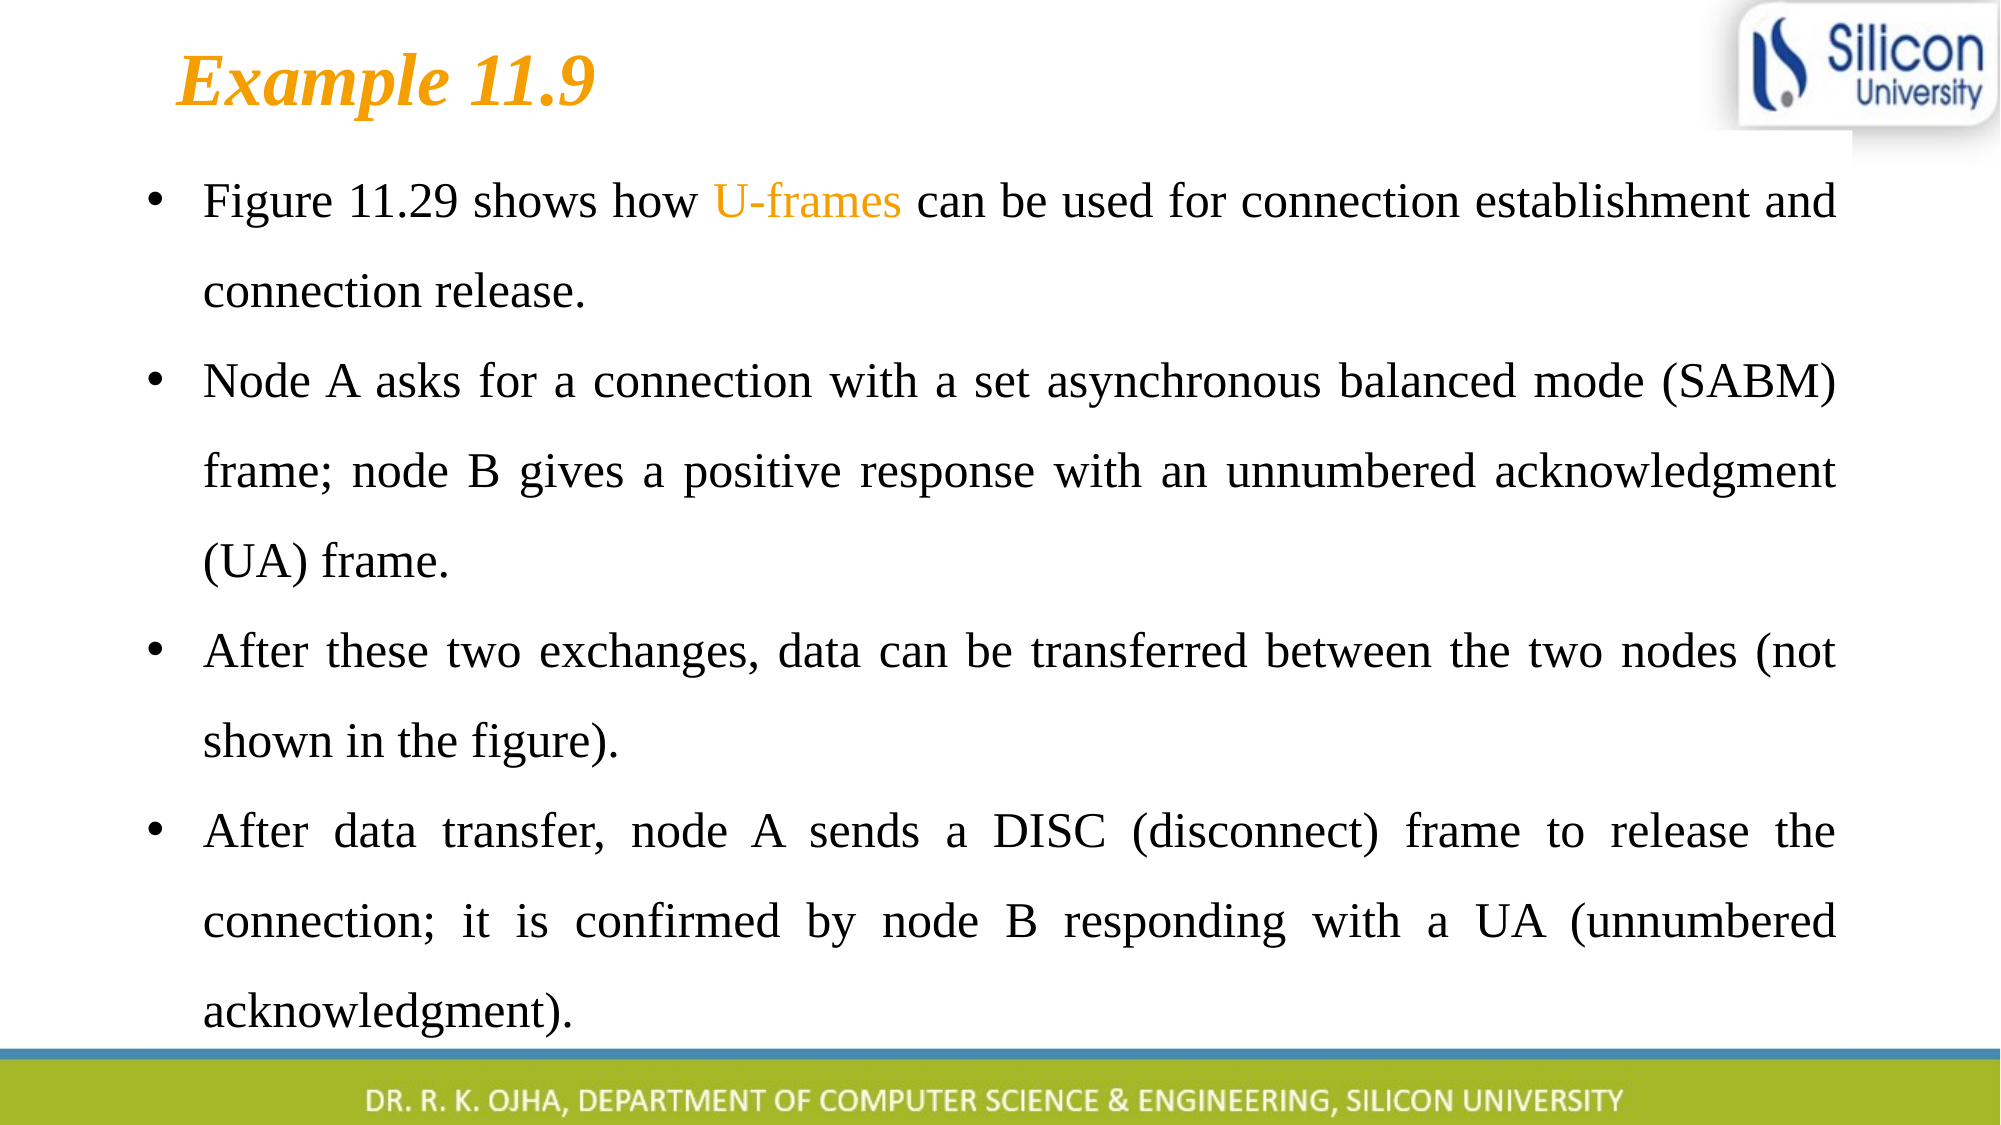

Example 11.9
Figure 11.29 shows how U-frames can be used for connection establishment and connection release.
Node A asks for a connection with a set asynchronous balanced mode (SABM) frame; node B gives a positive response with an unnumbered acknowledgment (UA) frame.
After these two exchanges, data can be transferred between the two nodes (not shown in the figure).
After data transfer, node A sends a DISC (disconnect) frame to release the connection; it is confirmed by node B responding with a UA (unnumbered acknowledgment).
89